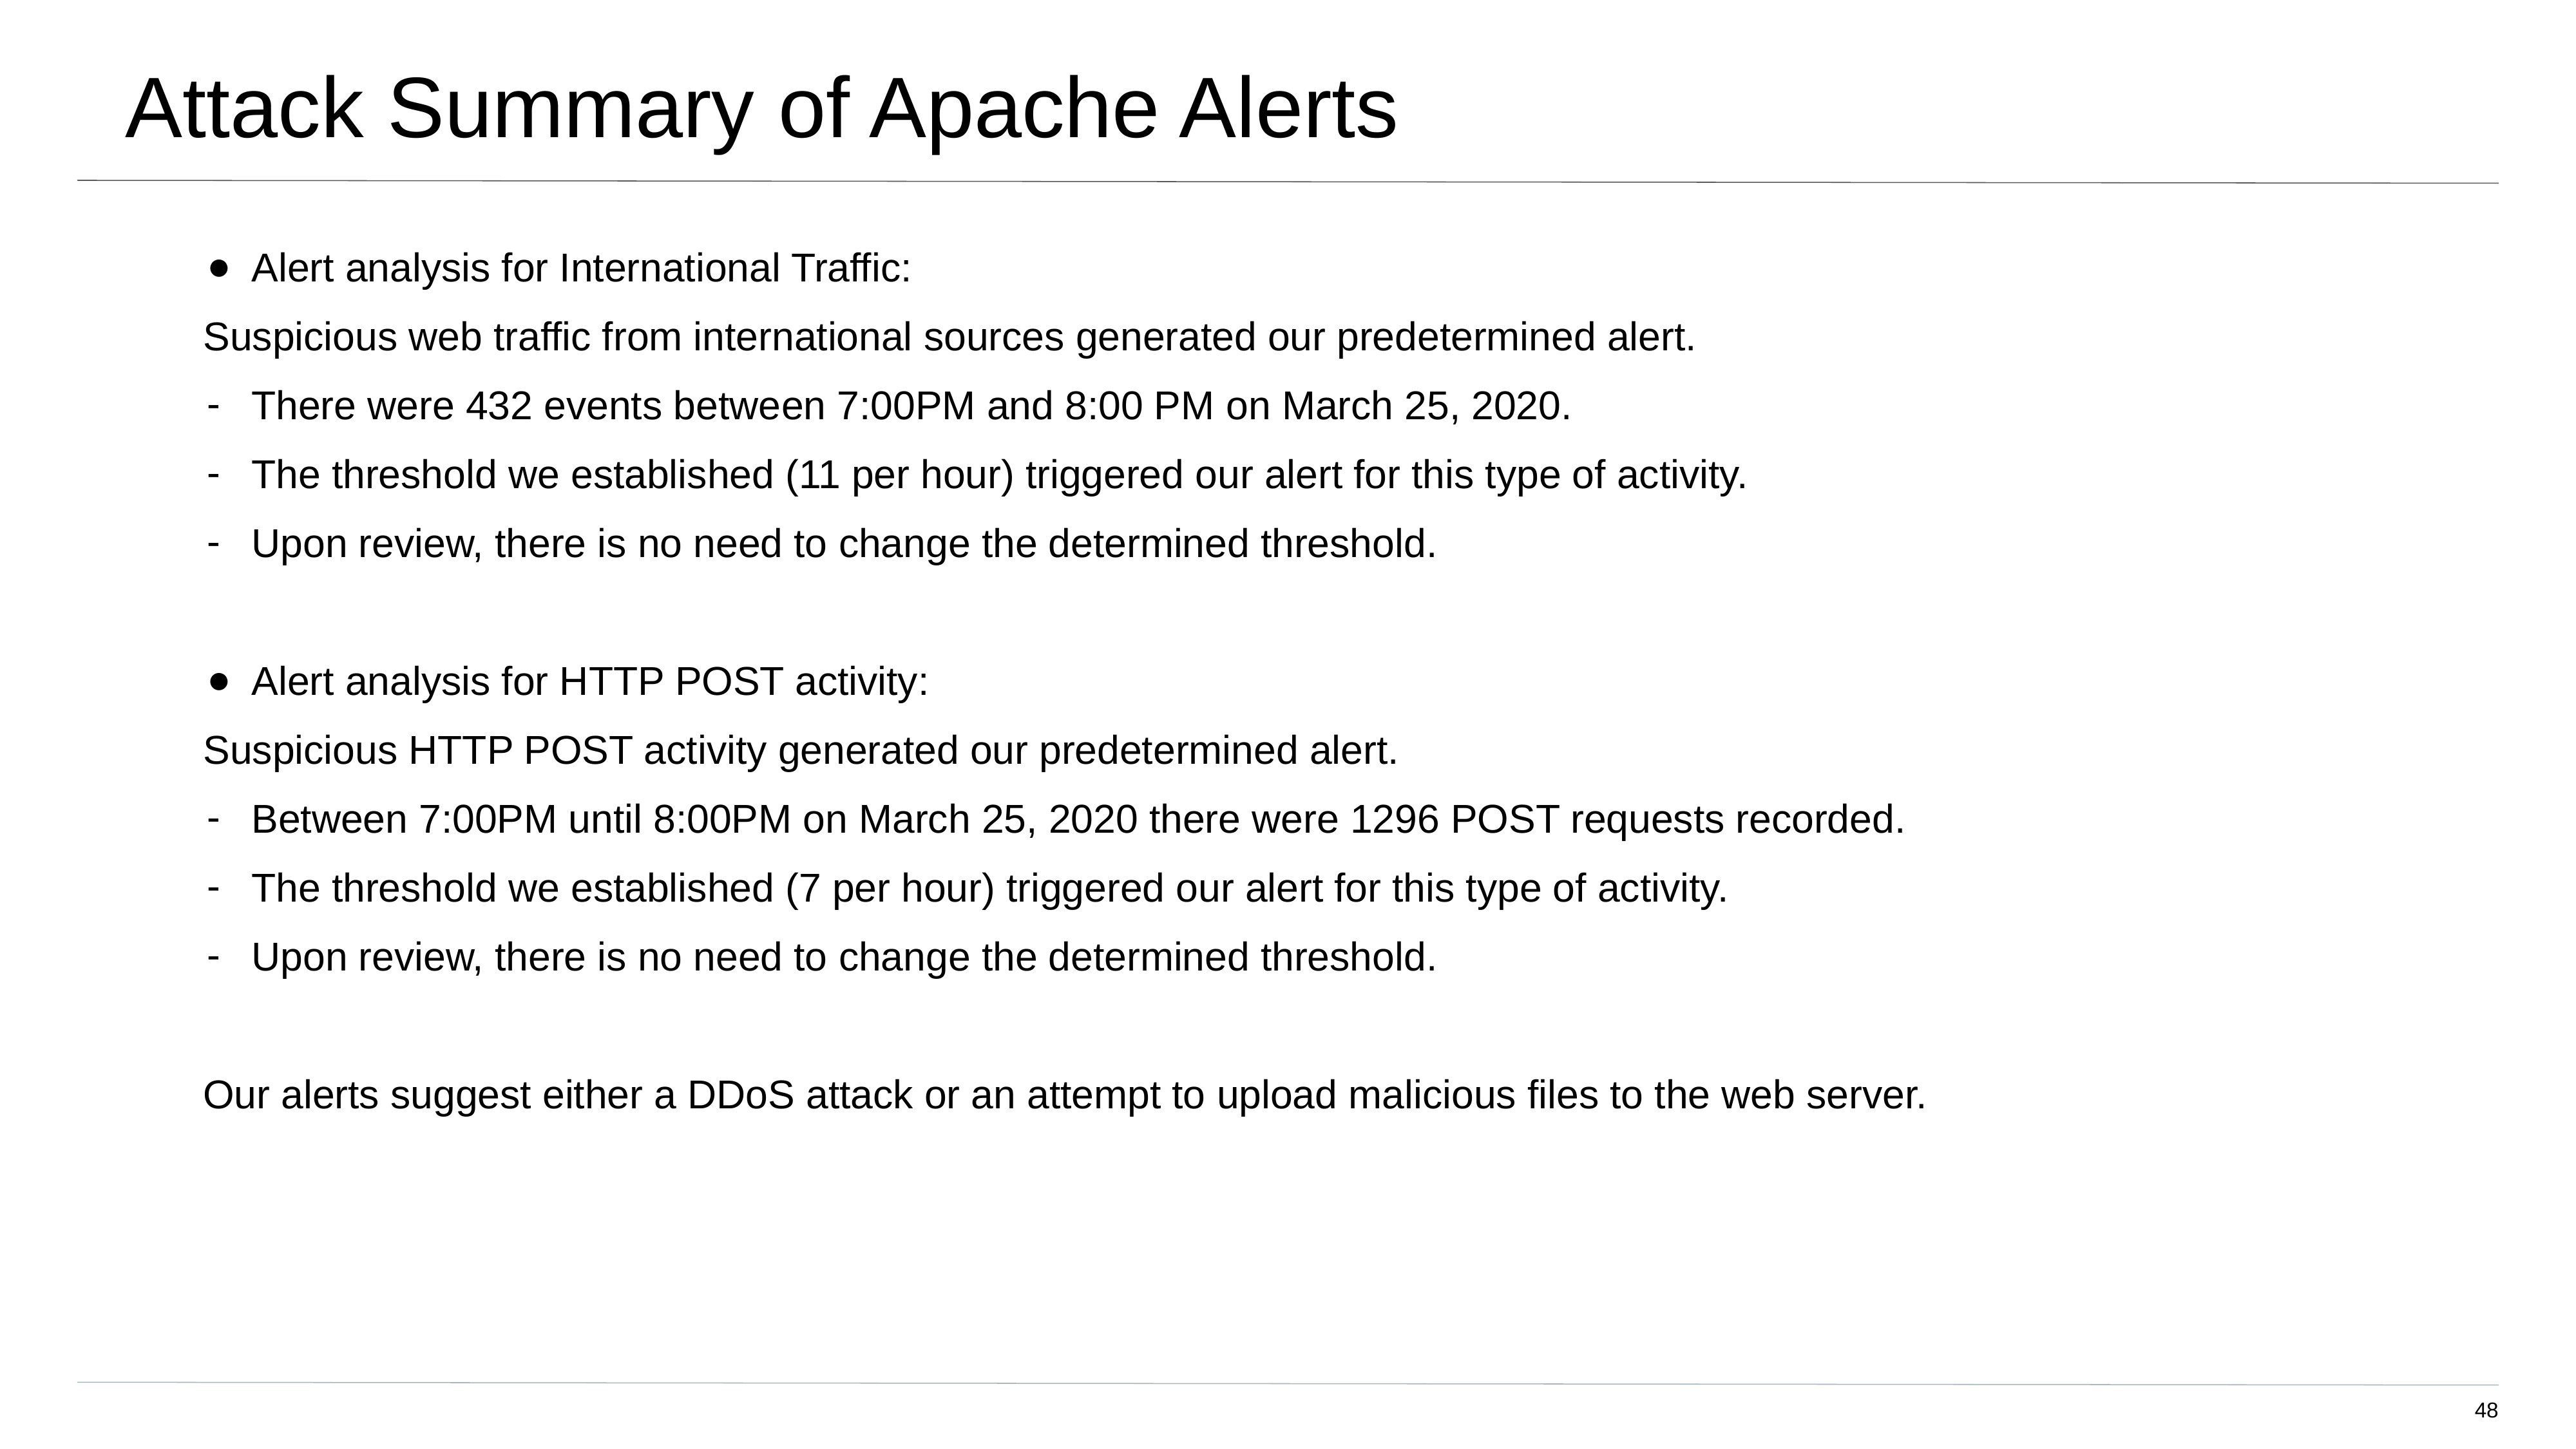

# Attack Summary of Apache Alerts
Alert analysis for International Traffic:
Suspicious web traffic from international sources generated our predetermined alert.
There were 432 events between 7:00PM and 8:00 PM on March 25, 2020.
The threshold we established (11 per hour) triggered our alert for this type of activity.
Upon review, there is no need to change the determined threshold.

Alert analysis for HTTP POST activity:
Suspicious HTTP POST activity generated our predetermined alert.
Between 7:00PM until 8:00PM on March 25, 2020 there were 1296 POST requests recorded.
The threshold we established (7 per hour) triggered our alert for this type of activity.
Upon review, there is no need to change the determined threshold.

Our alerts suggest either a DDoS attack or an attempt to upload malicious files to the web server.

48